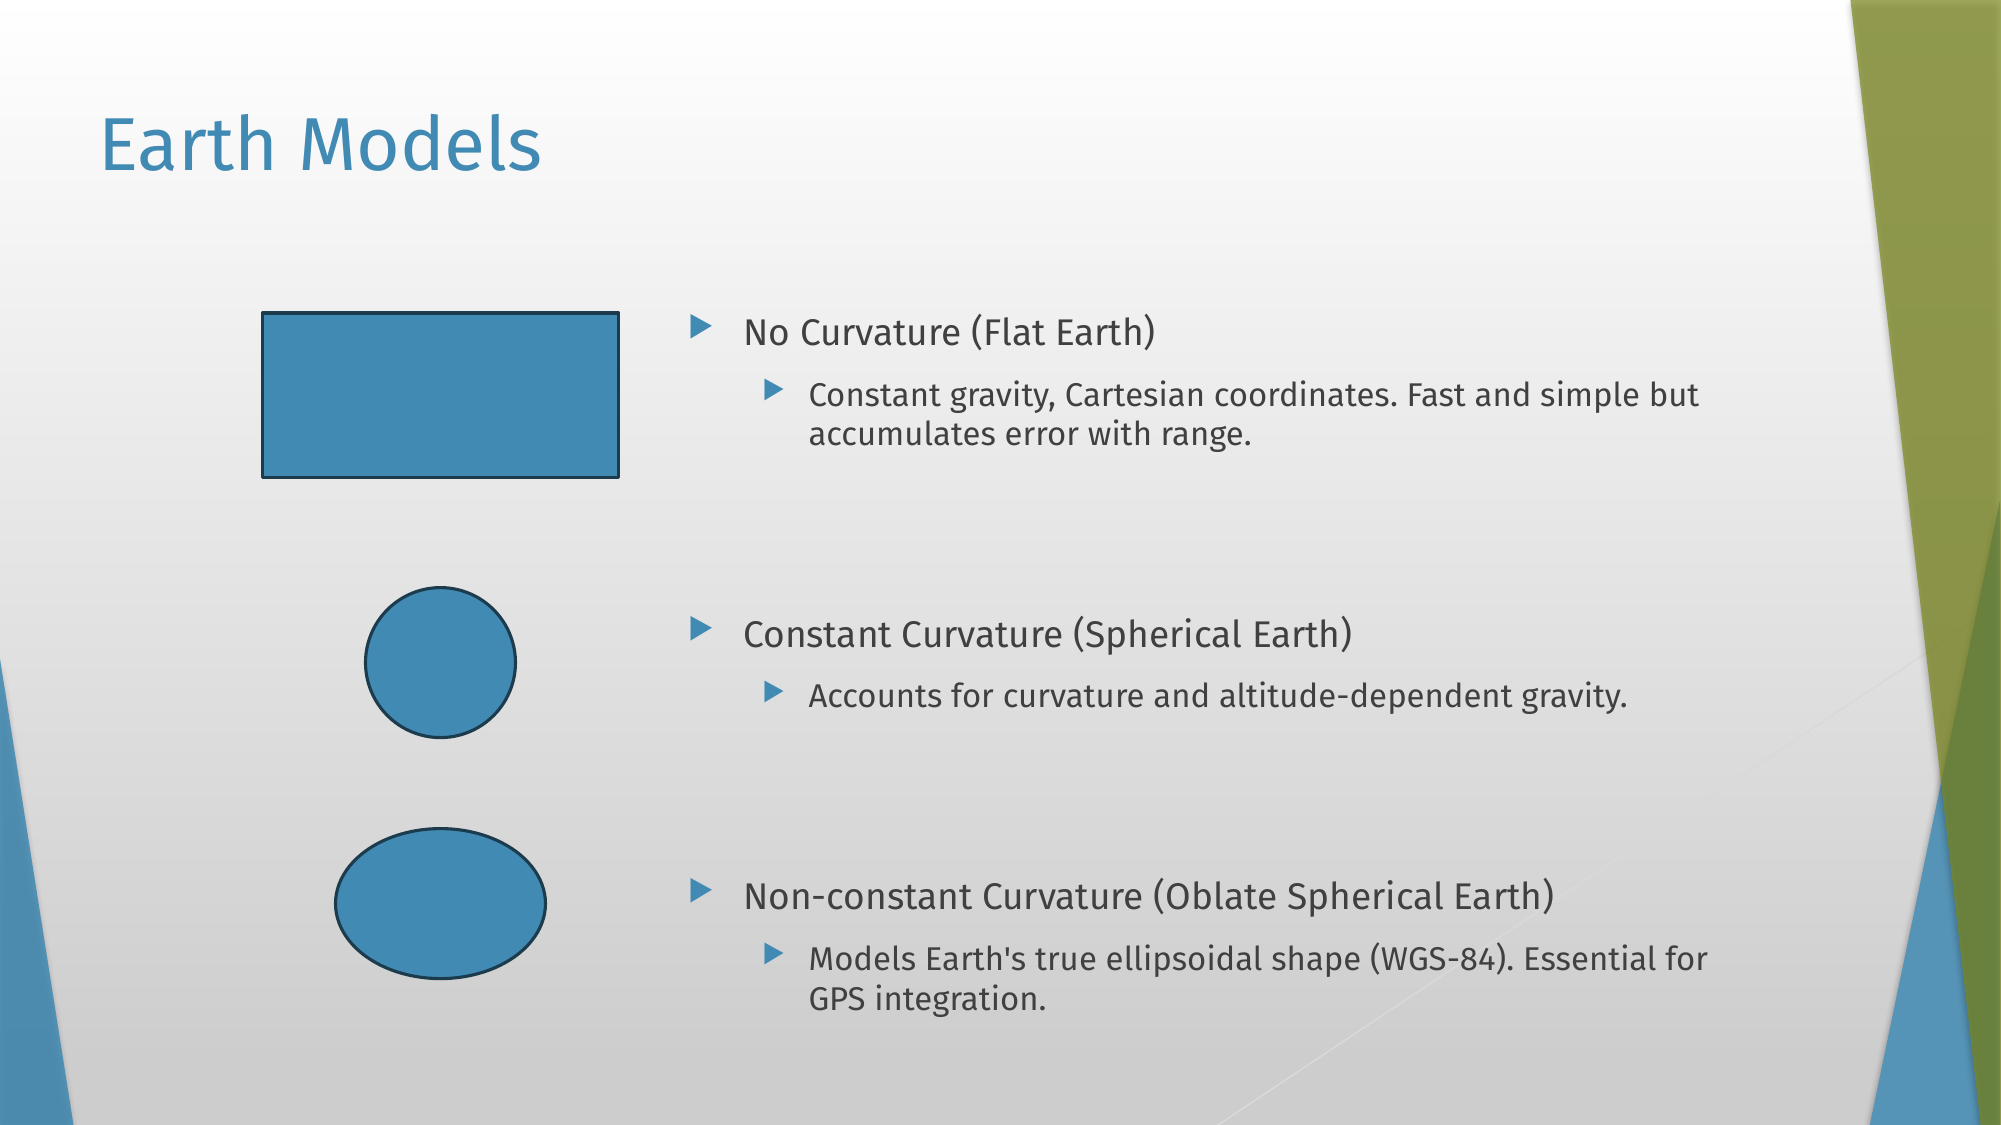

Earth Models
No Curvature (Flat Earth)
Constant gravity, Cartesian coordinates. Fast and simple but accumulates error with range.

Constant Curvature (Spherical Earth)
Accounts for curvature and altitude-dependent gravity.

Non-constant Curvature (Oblate Spherical Earth)
Models Earth's true ellipsoidal shape (WGS-84). Essential for GPS integration.